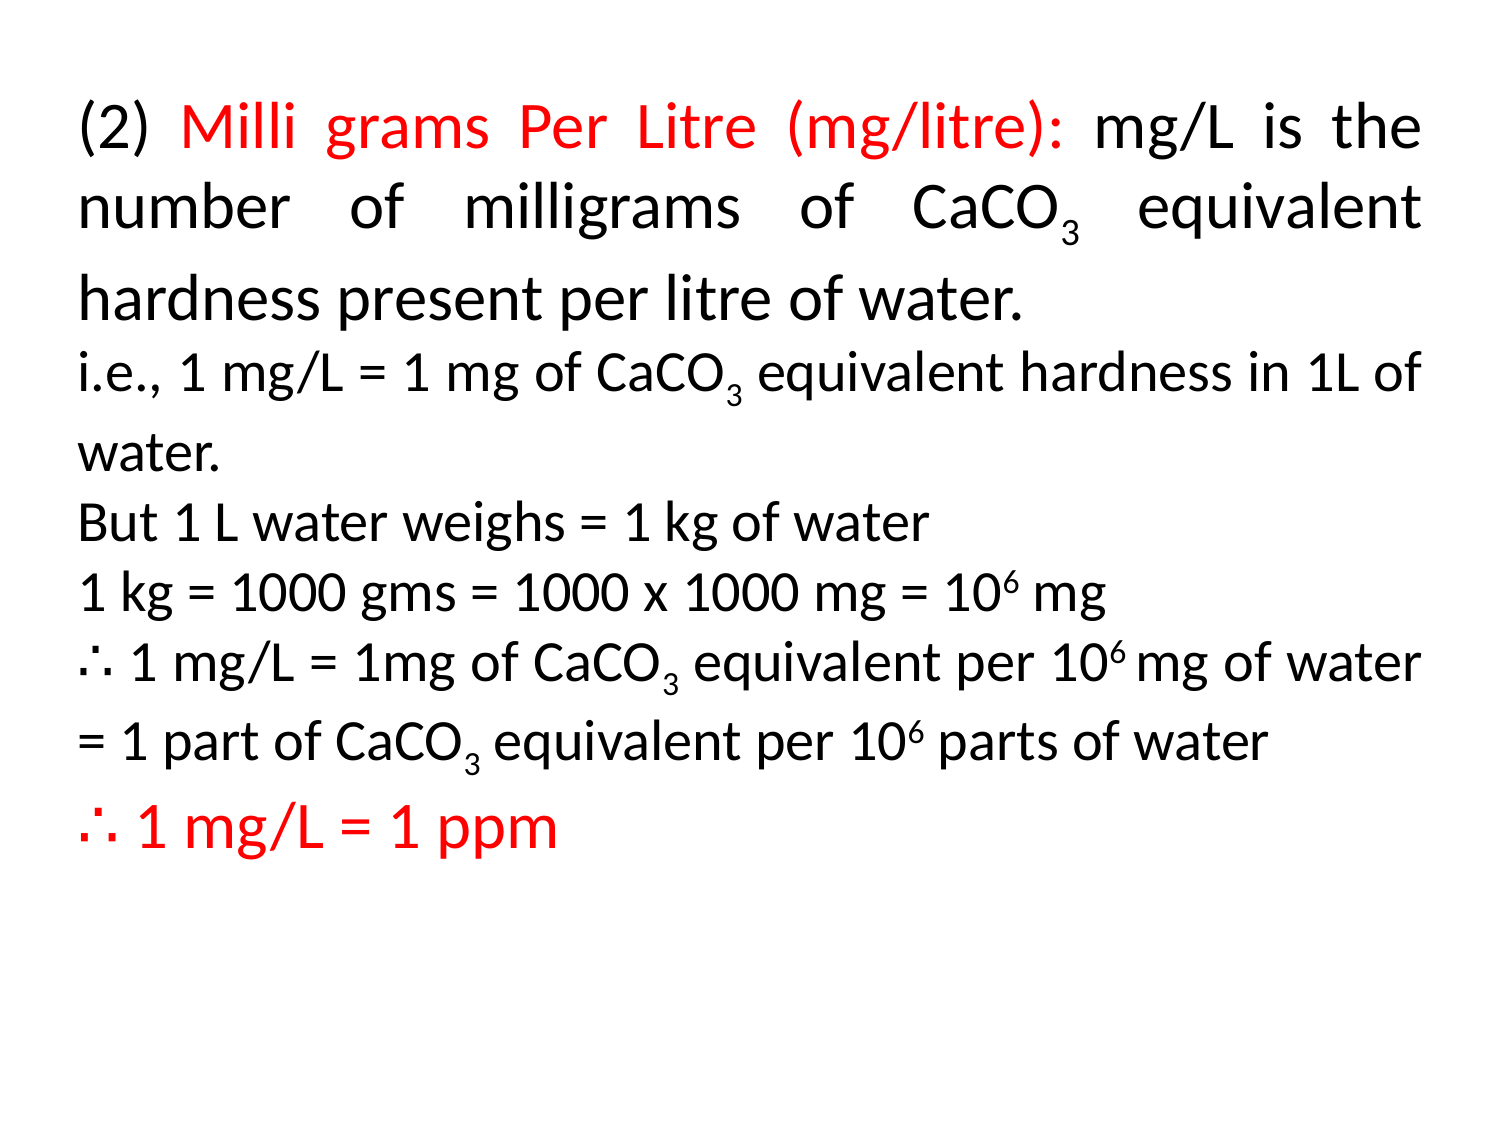

(2) Milli grams Per Litre (mg/litre): mg/L is the number of milligrams of CaCO3 equivalent hardness present per litre of water.
i.e., 1 mg/L = 1 mg of CaCO3 equivalent hardness in 1L of water.
But 1 L water weighs = 1 kg of water
1 kg = 1000 gms = 1000 x 1000 mg = 106 mg
∴ 1 mg/L = 1mg of CaCO3 equivalent per 106 mg of water
= 1 part of CaCO3 equivalent per 106 parts of water
∴ 1 mg/L = 1 ppm